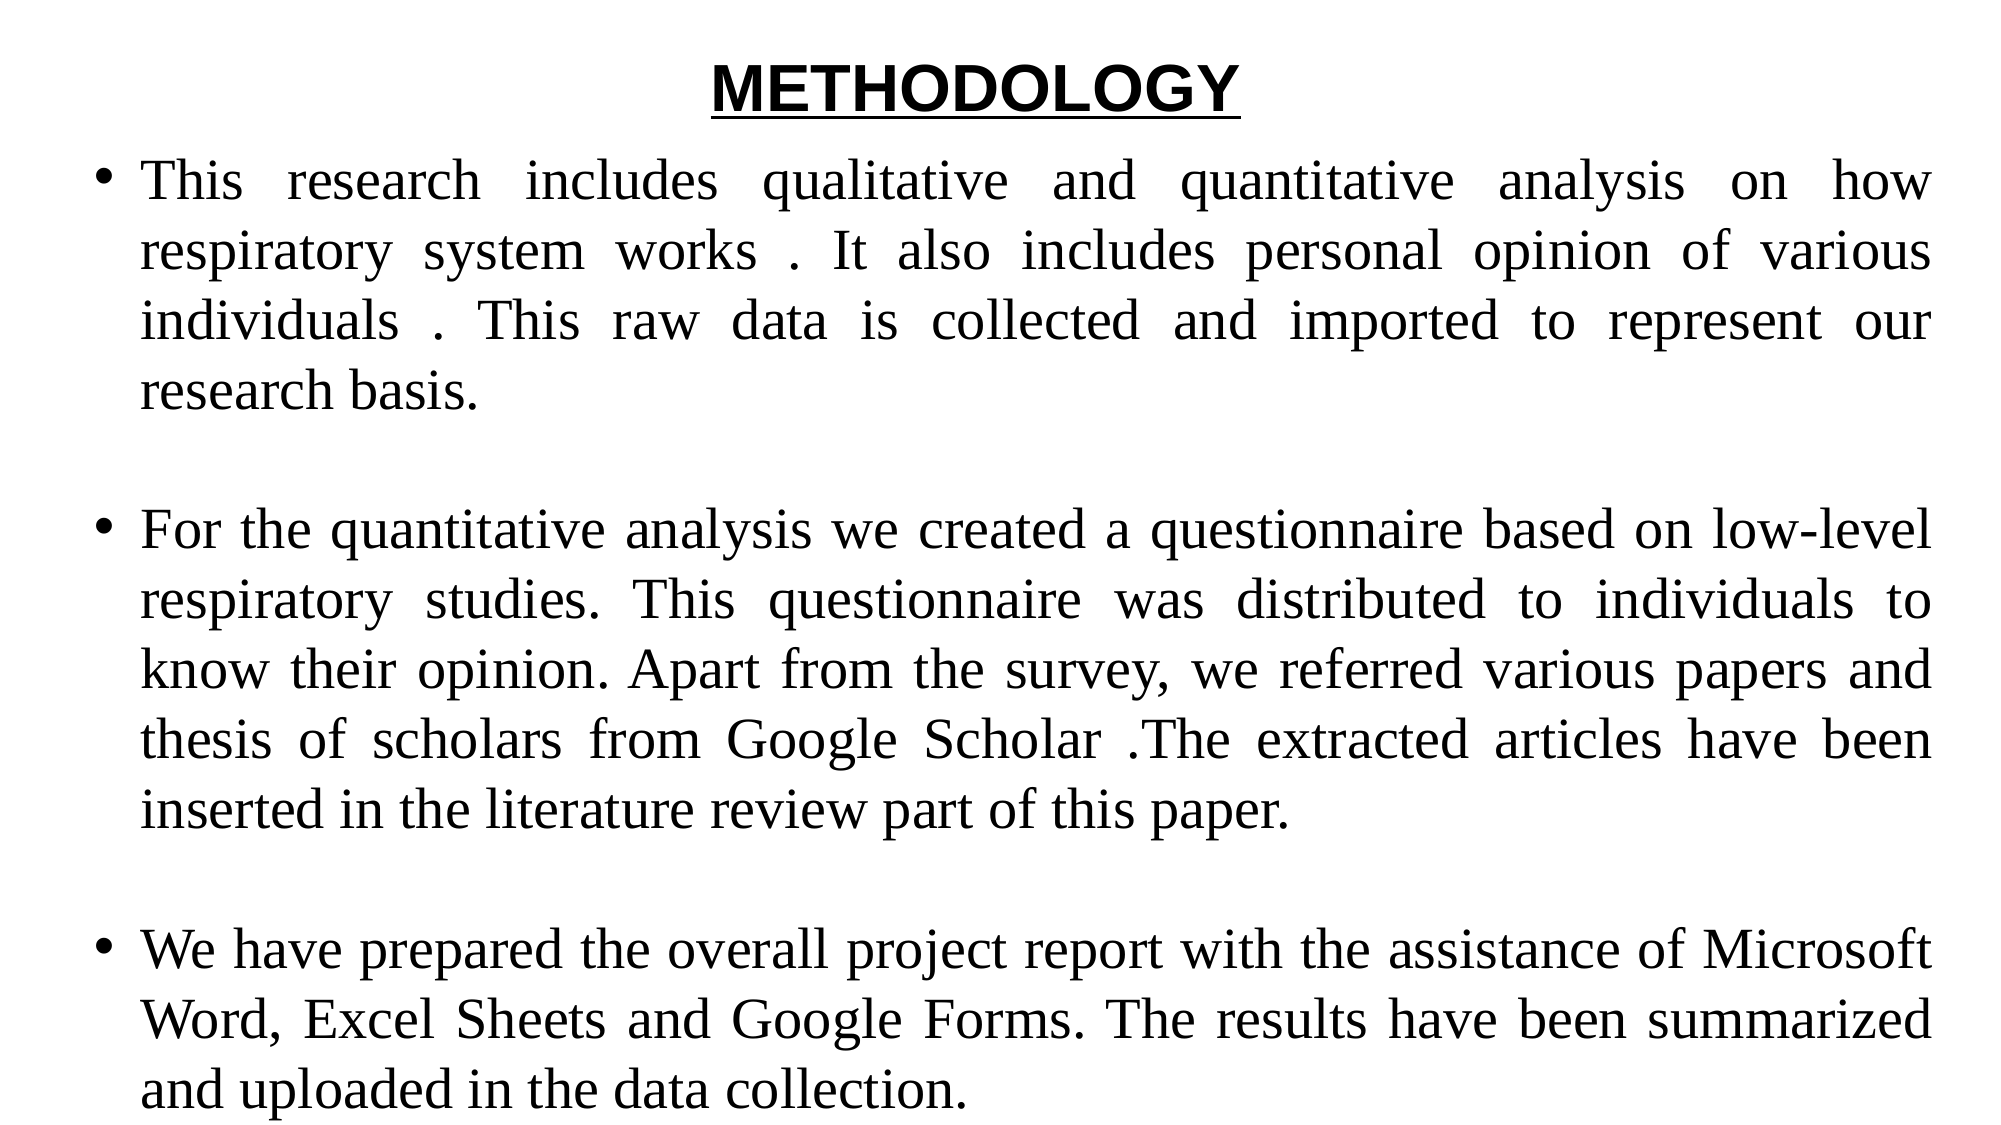

METHODOLOGY
This research includes qualitative and quantitative analysis on how respiratory system works . It also includes personal opinion of various individuals . This raw data is collected and imported to represent our research basis.

For the quantitative analysis we created a questionnaire based on low-level respiratory studies. This questionnaire was distributed to individuals to know their opinion. Apart from the survey, we referred various papers and thesis of scholars from Google Scholar .The extracted articles have been inserted in the literature review part of this paper.

We have prepared the overall project report with the assistance of Microsoft Word, Excel Sheets and Google Forms. The results have been summarized and uploaded in the data collection.